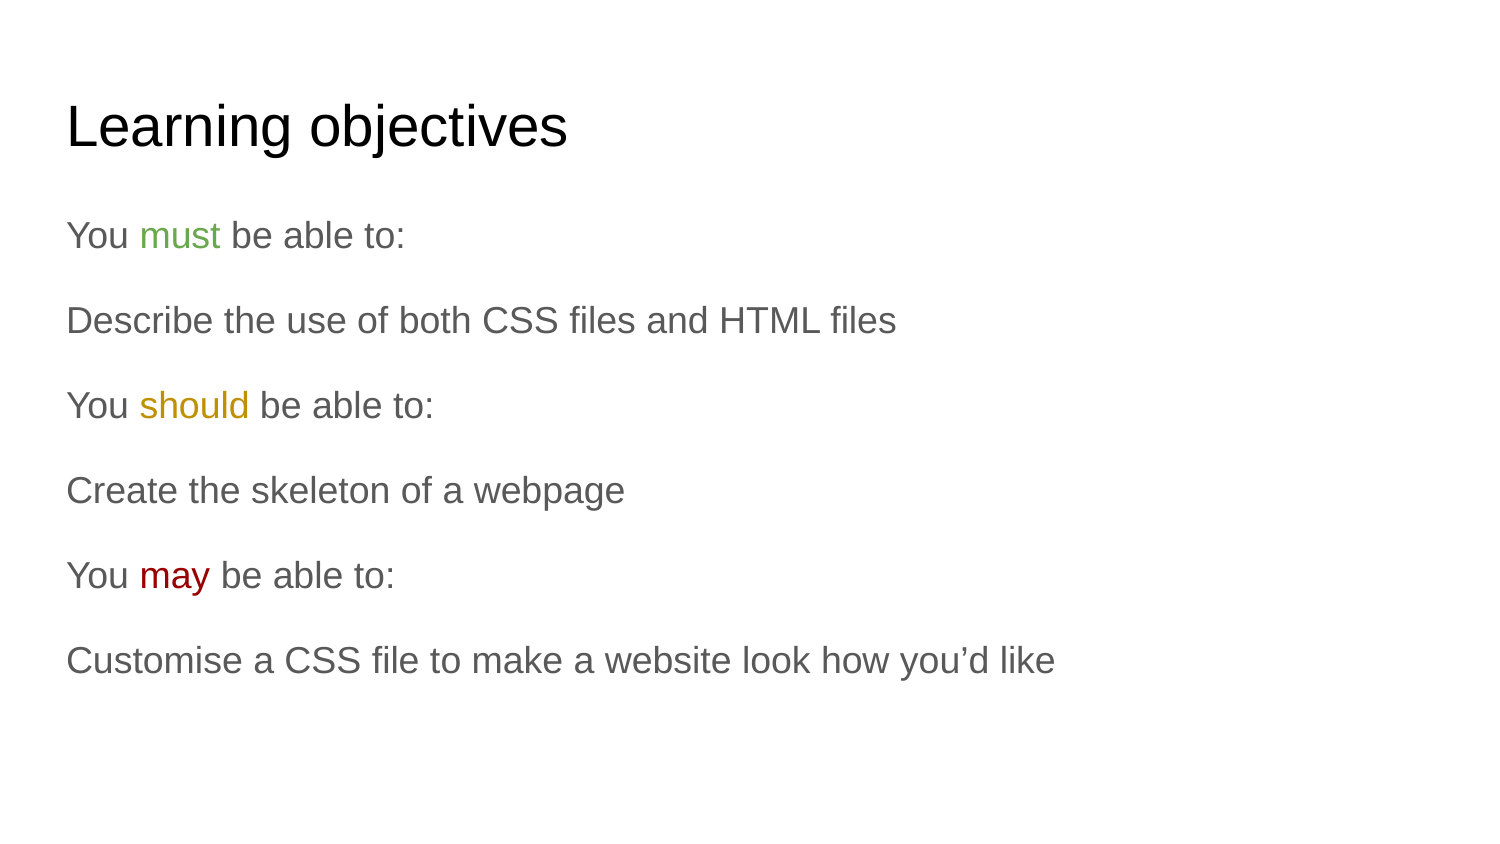

# Learning objectives
You must be able to:
Describe the use of both CSS files and HTML files
You should be able to:
Create the skeleton of a webpage
You may be able to:
Customise a CSS file to make a website look how you’d like